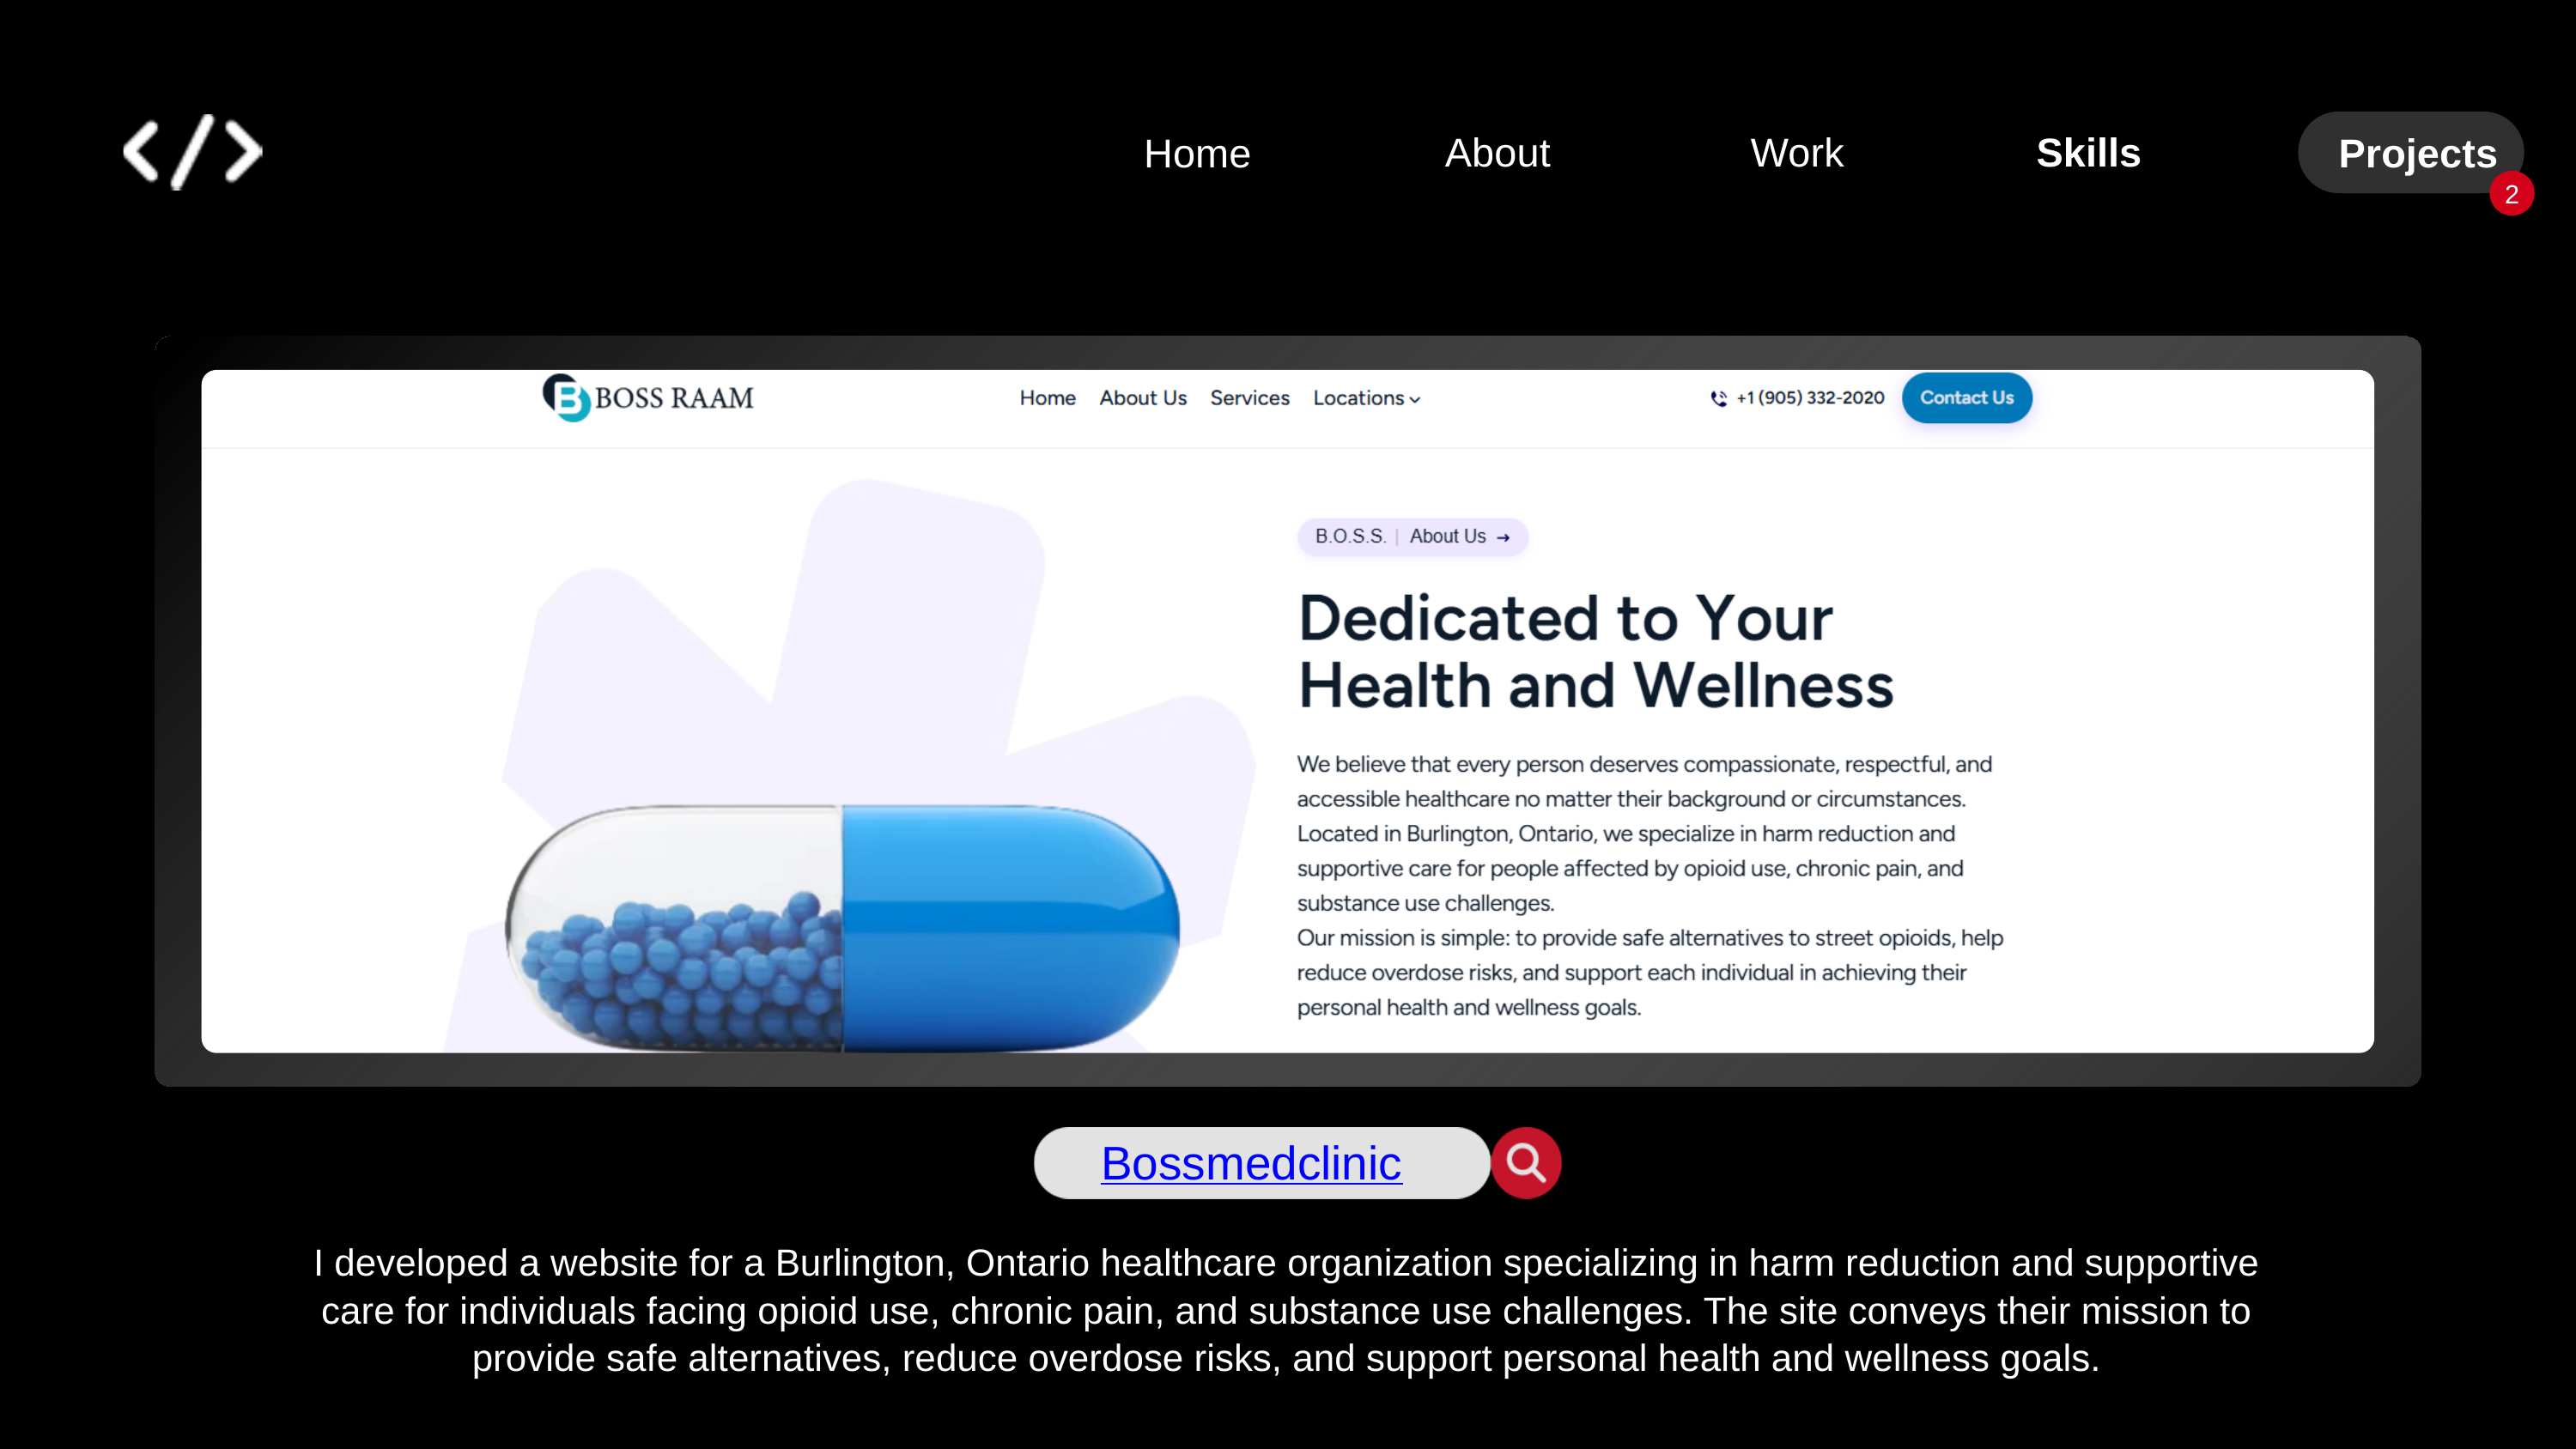

About
Work
Skills
Home
Projects

2

Bossmedclinic
I developed a website for a Burlington, Ontario healthcare organization specializing in harm reduction and supportive care for individuals facing opioid use, chronic pain, and substance use challenges. The site conveys their mission to provide safe alternatives, reduce overdose risks, and support personal health and wellness goals.